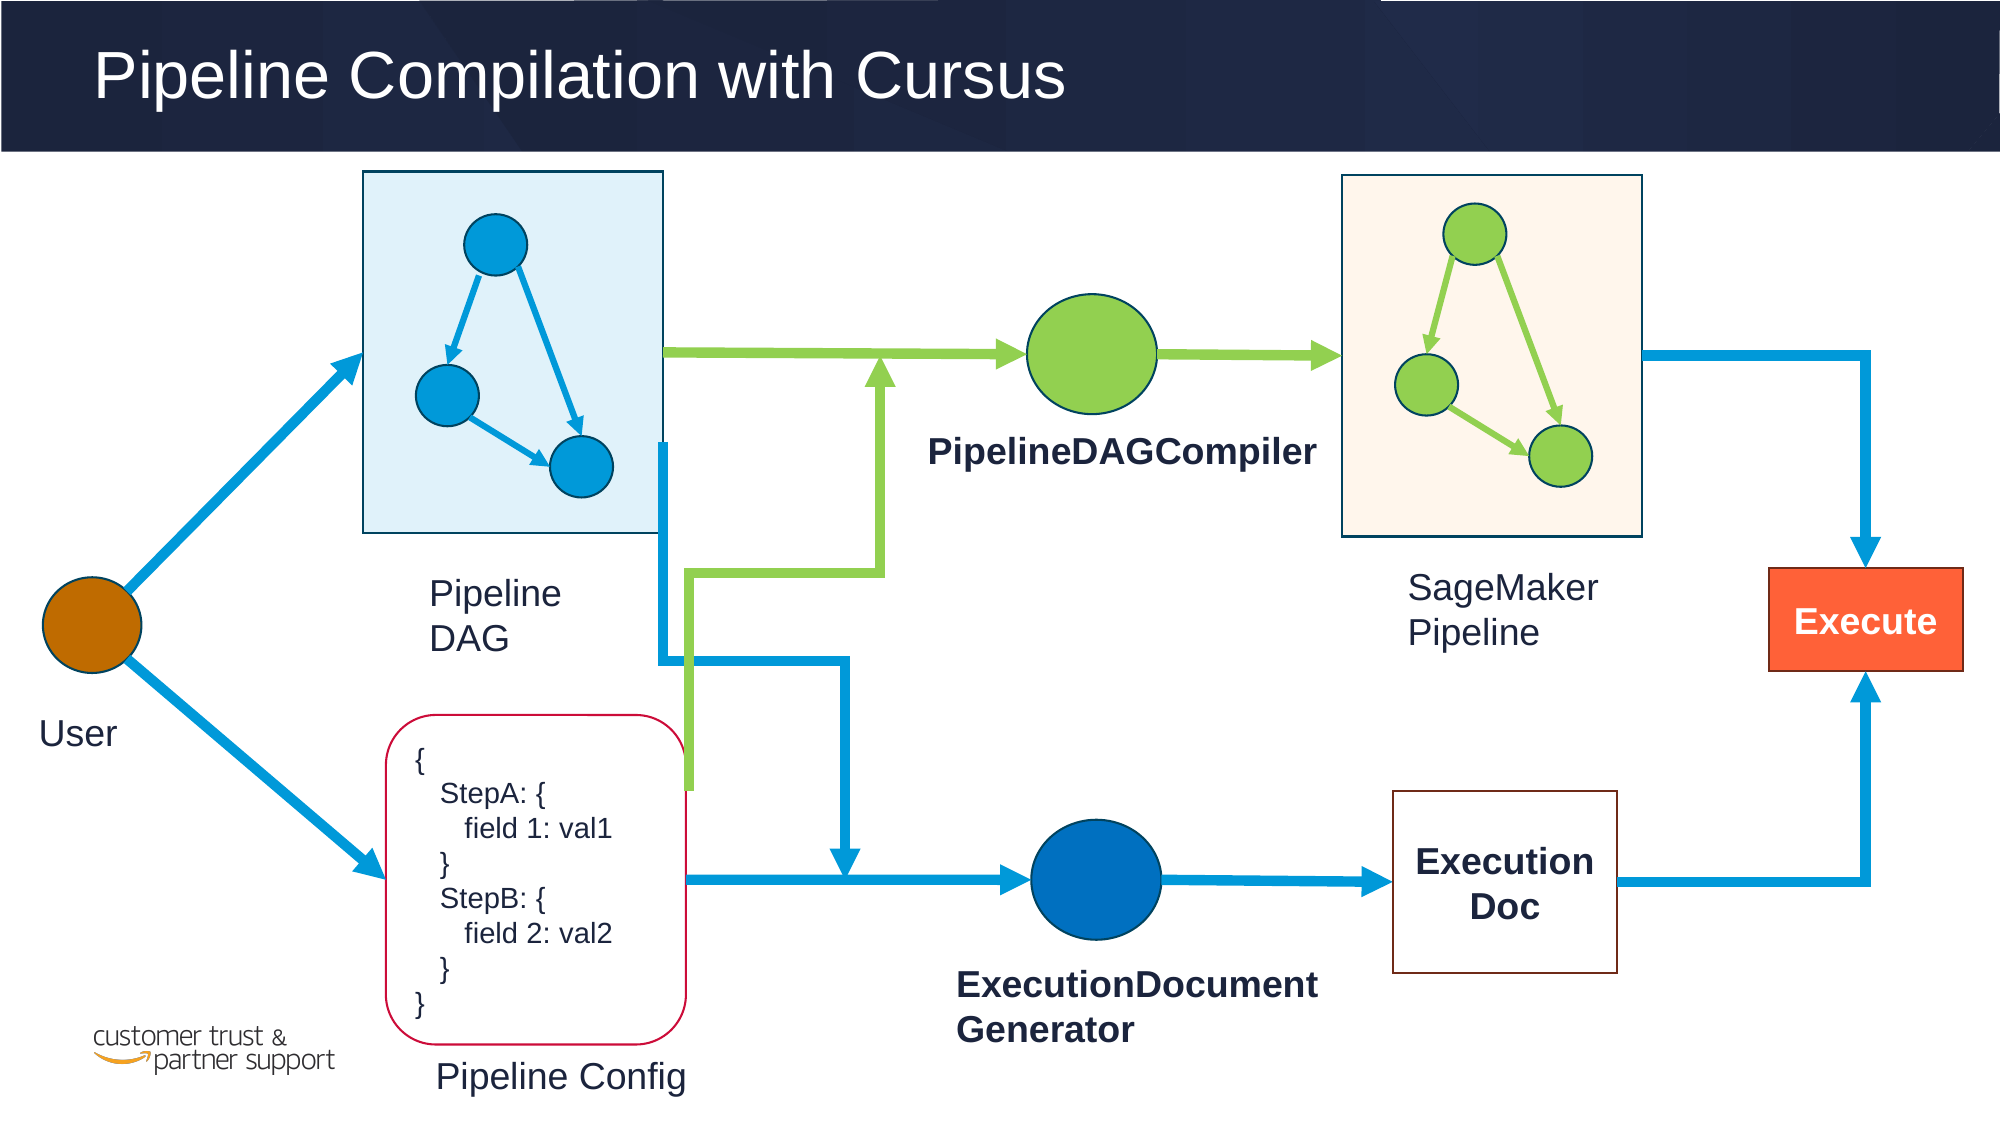

Pipeline Compilation with Cursus

PipelineDAGCompiler

SageMaker Pipeline
Pipeline DAG
Execute

User
{
   StepA: {
      field 1: val1
   }
   StepB: {
      field 2: val2
   }
}
Execution Doc

ExecutionDocumentGenerator
Pipeline Config